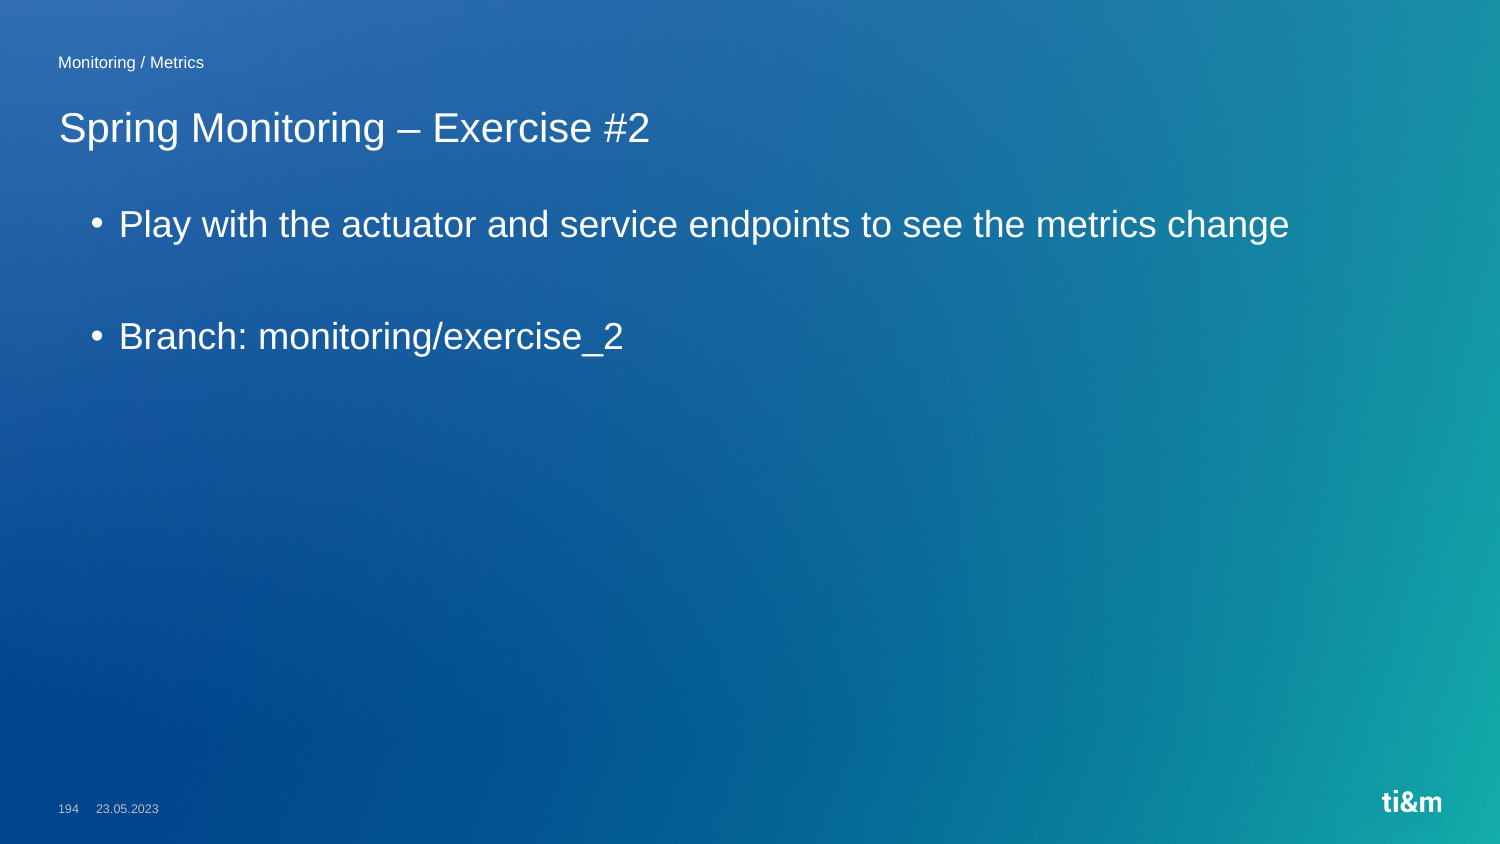

Monitoring / Metrics
# Spring Monitoring – Exercise #2
Play with the actuator and service endpoints to see the metrics change

Branch: monitoring/exercise_2
194
23.05.2023